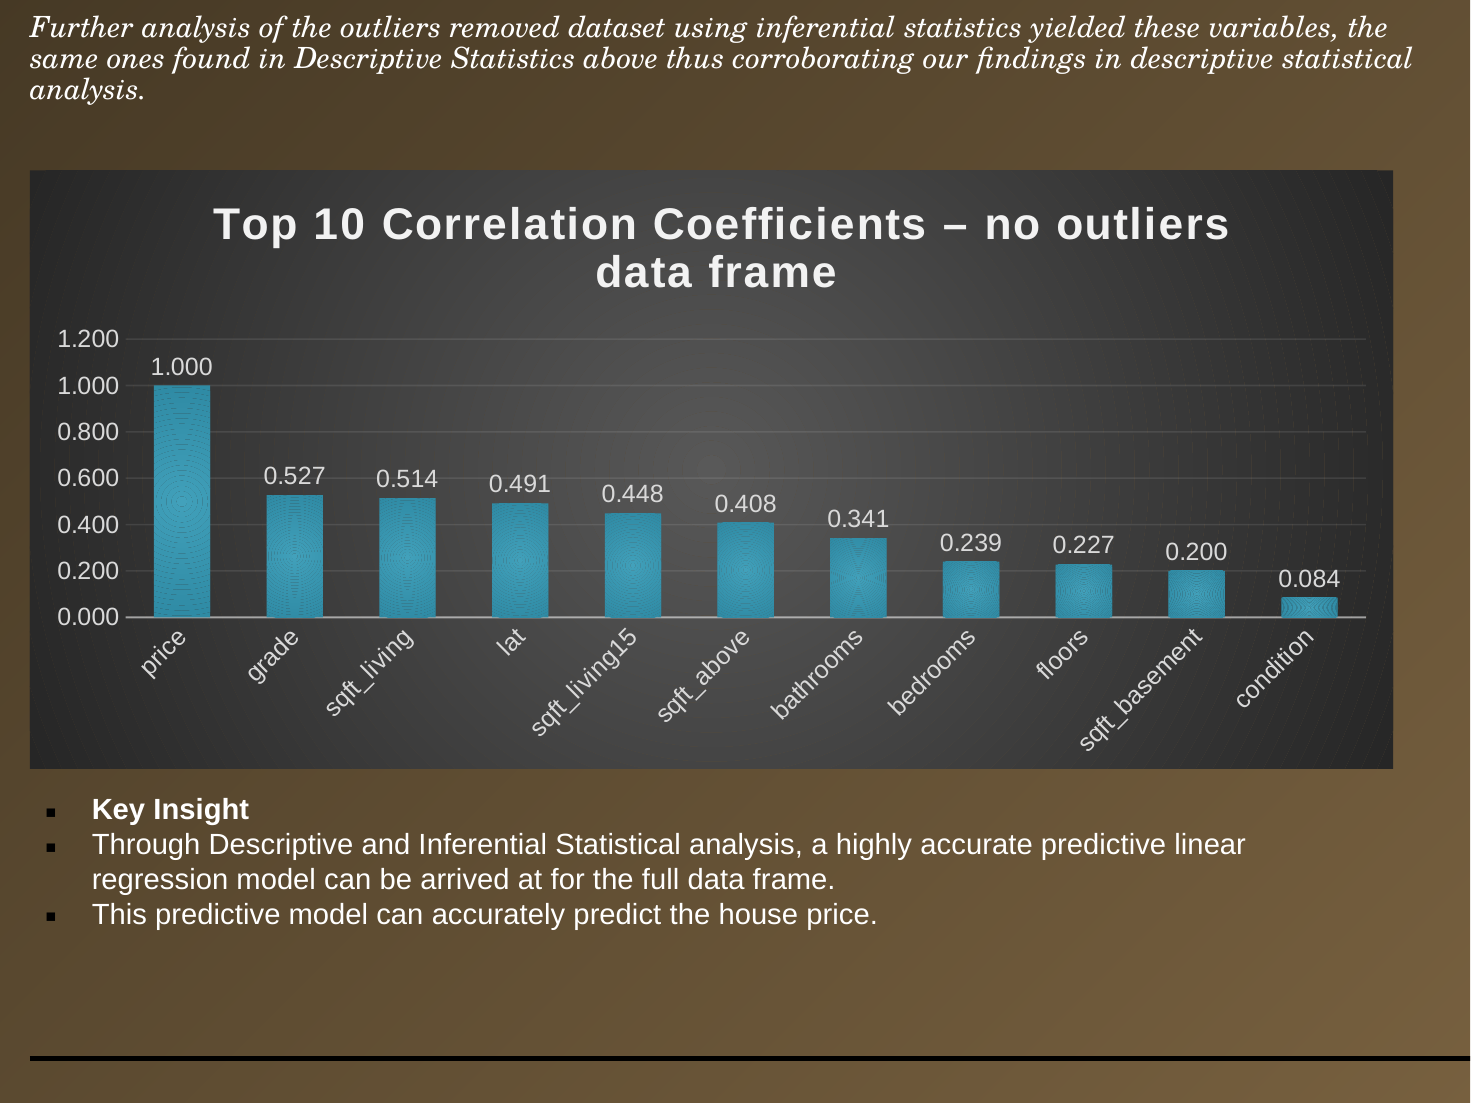

# Further analysis of the outliers removed dataset using inferential statistics yielded these variables, the same ones found in Descriptive Statistics above thus corroborating our findings in descriptive statistical analysis.

### Chart: Top 10 Correlation Coefficients – no outliers data frame

| Category |  |
|---|---|
| price | 1.0 |
| grade | 0.5272613218930535 |
| sqft_living | 0.5144649535986524 |
| lat | 0.4909974969714955 |
| sqft_living15 | 0.4475044218975671 |
| sqft_above | 0.408151518458423 |
| bathrooms | 0.3407667680945373 |
| bedrooms | 0.23921396588764288 |
| floors | 0.22744057791246655 |
| sqft_basement | 0.20018625259163947 |
| condition | 0.08421486442980848 |
Key Insight
Through Descriptive and Inferential Statistical analysis, a highly accurate predictive linear regression model can be arrived at for the full data frame.
This predictive model can accurately predict the house price.